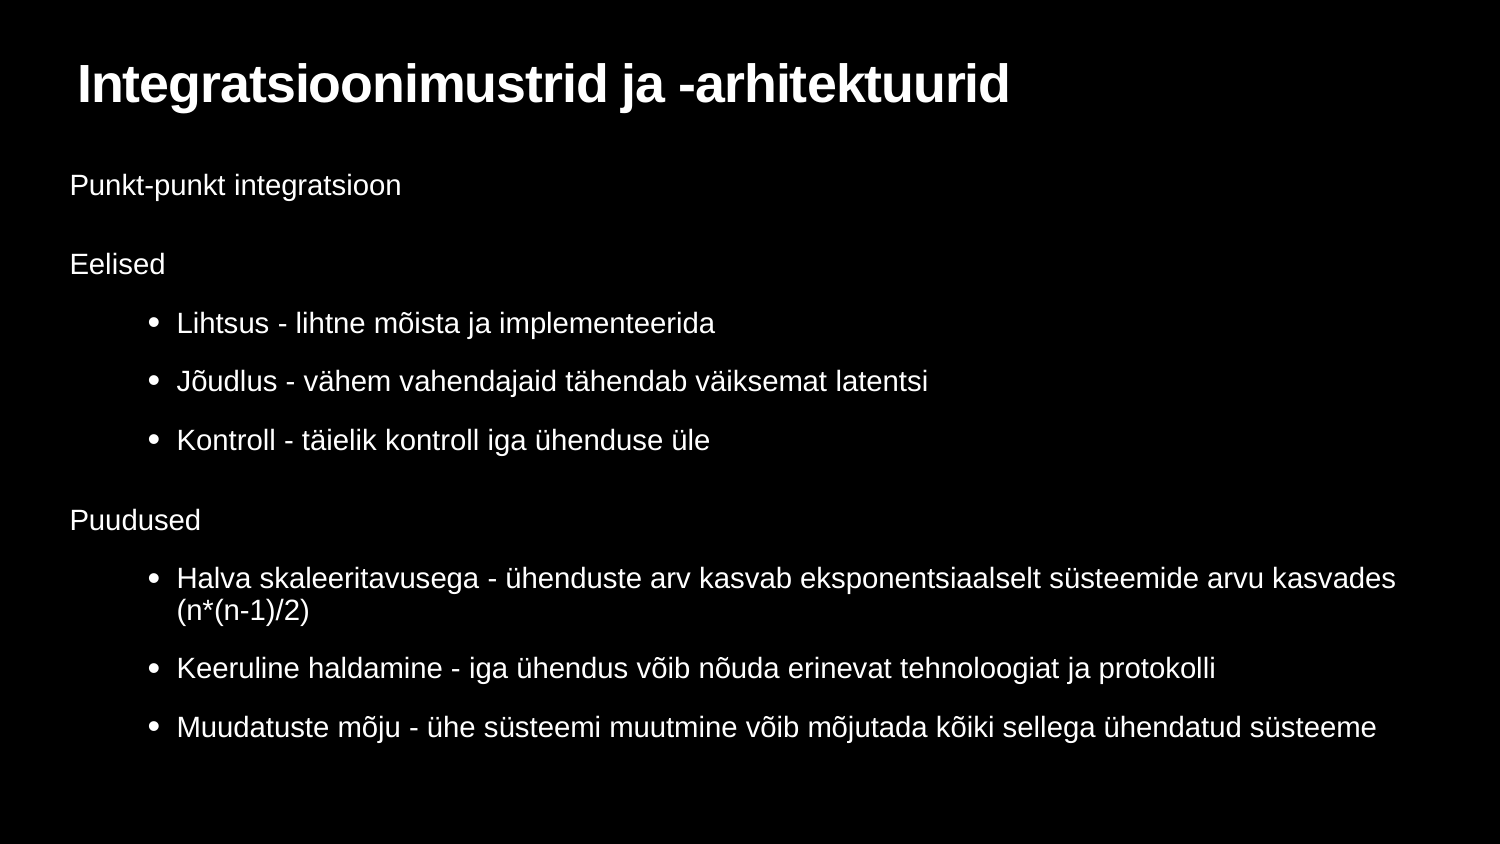

# Integratsioonimustrid ja -arhitektuurid
Punkt-punkt integratsioon
Eelised
Lihtsus - lihtne mõista ja implementeerida
Jõudlus - vähem vahendajaid tähendab väiksemat latentsi
Kontroll - täielik kontroll iga ühenduse üle
Puudused
Halva skaleeritavusega - ühenduste arv kasvab eksponentsiaalselt süsteemide arvu kasvades (n*(n-1)/2)
Keeruline haldamine - iga ühendus võib nõuda erinevat tehnoloogiat ja protokolli
Muudatuste mõju - ühe süsteemi muutmine võib mõjutada kõiki sellega ühendatud süsteeme